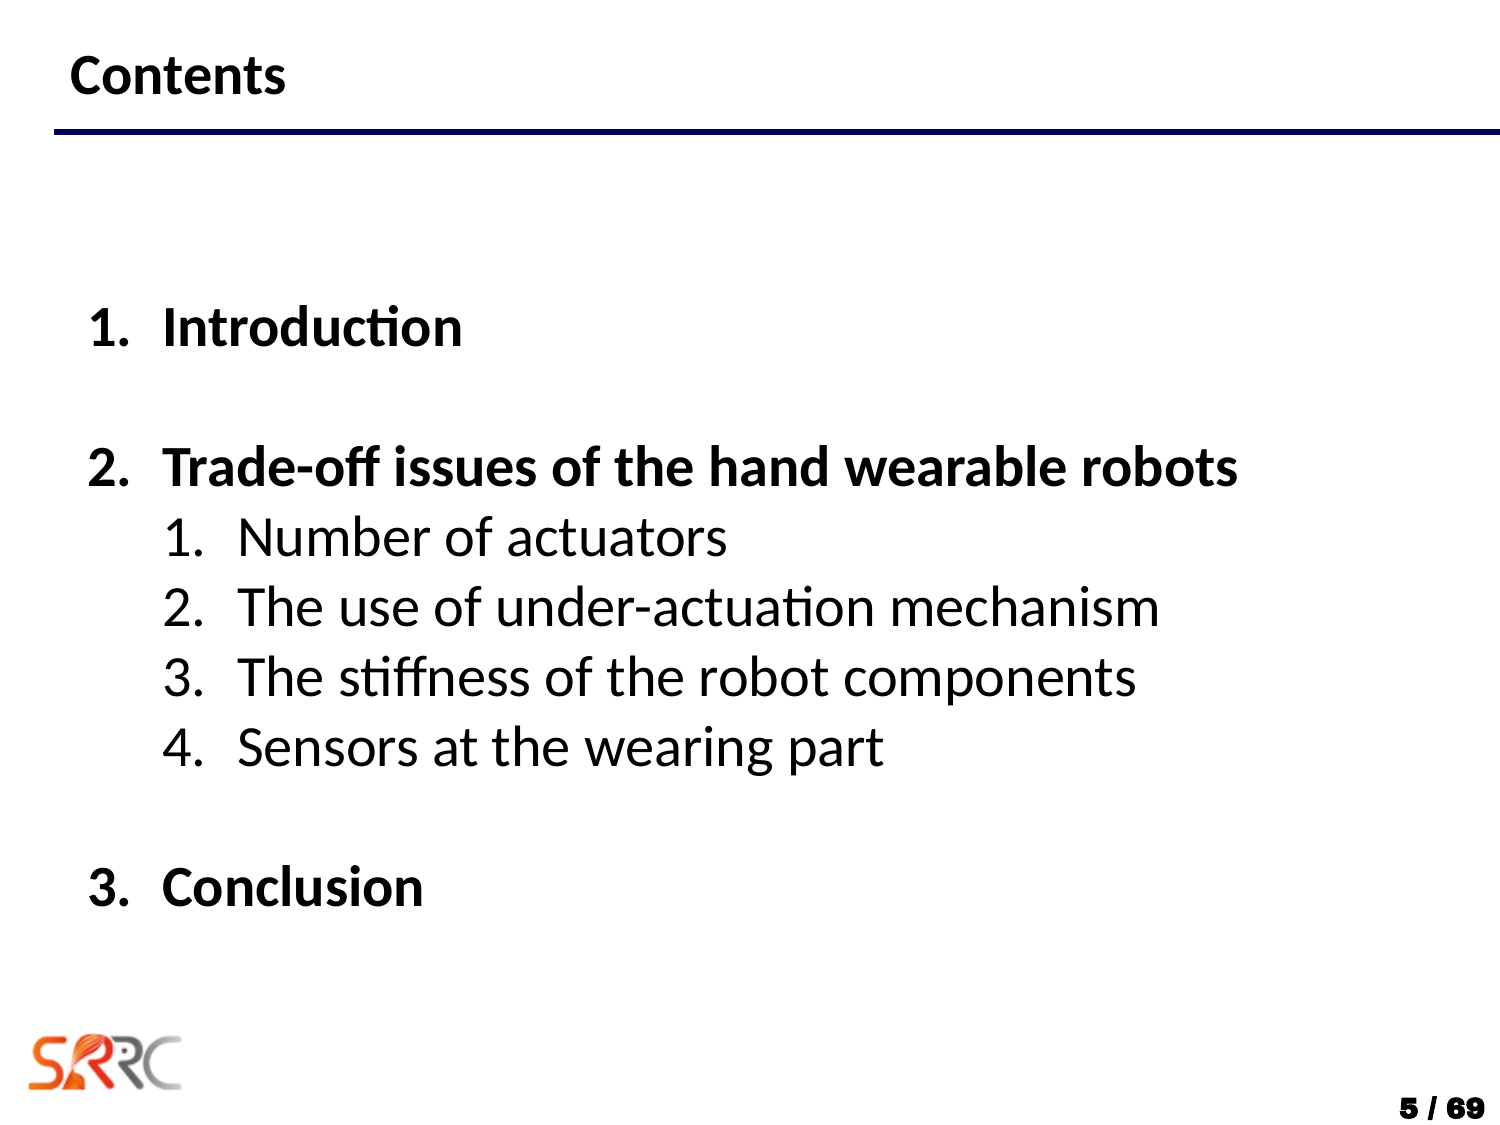

# Contents
Introduction

Trade-off issues of the hand wearable robots
Number of actuators
The use of under-actuation mechanism
The stiffness of the robot components
Sensors at the wearing part

Conclusion